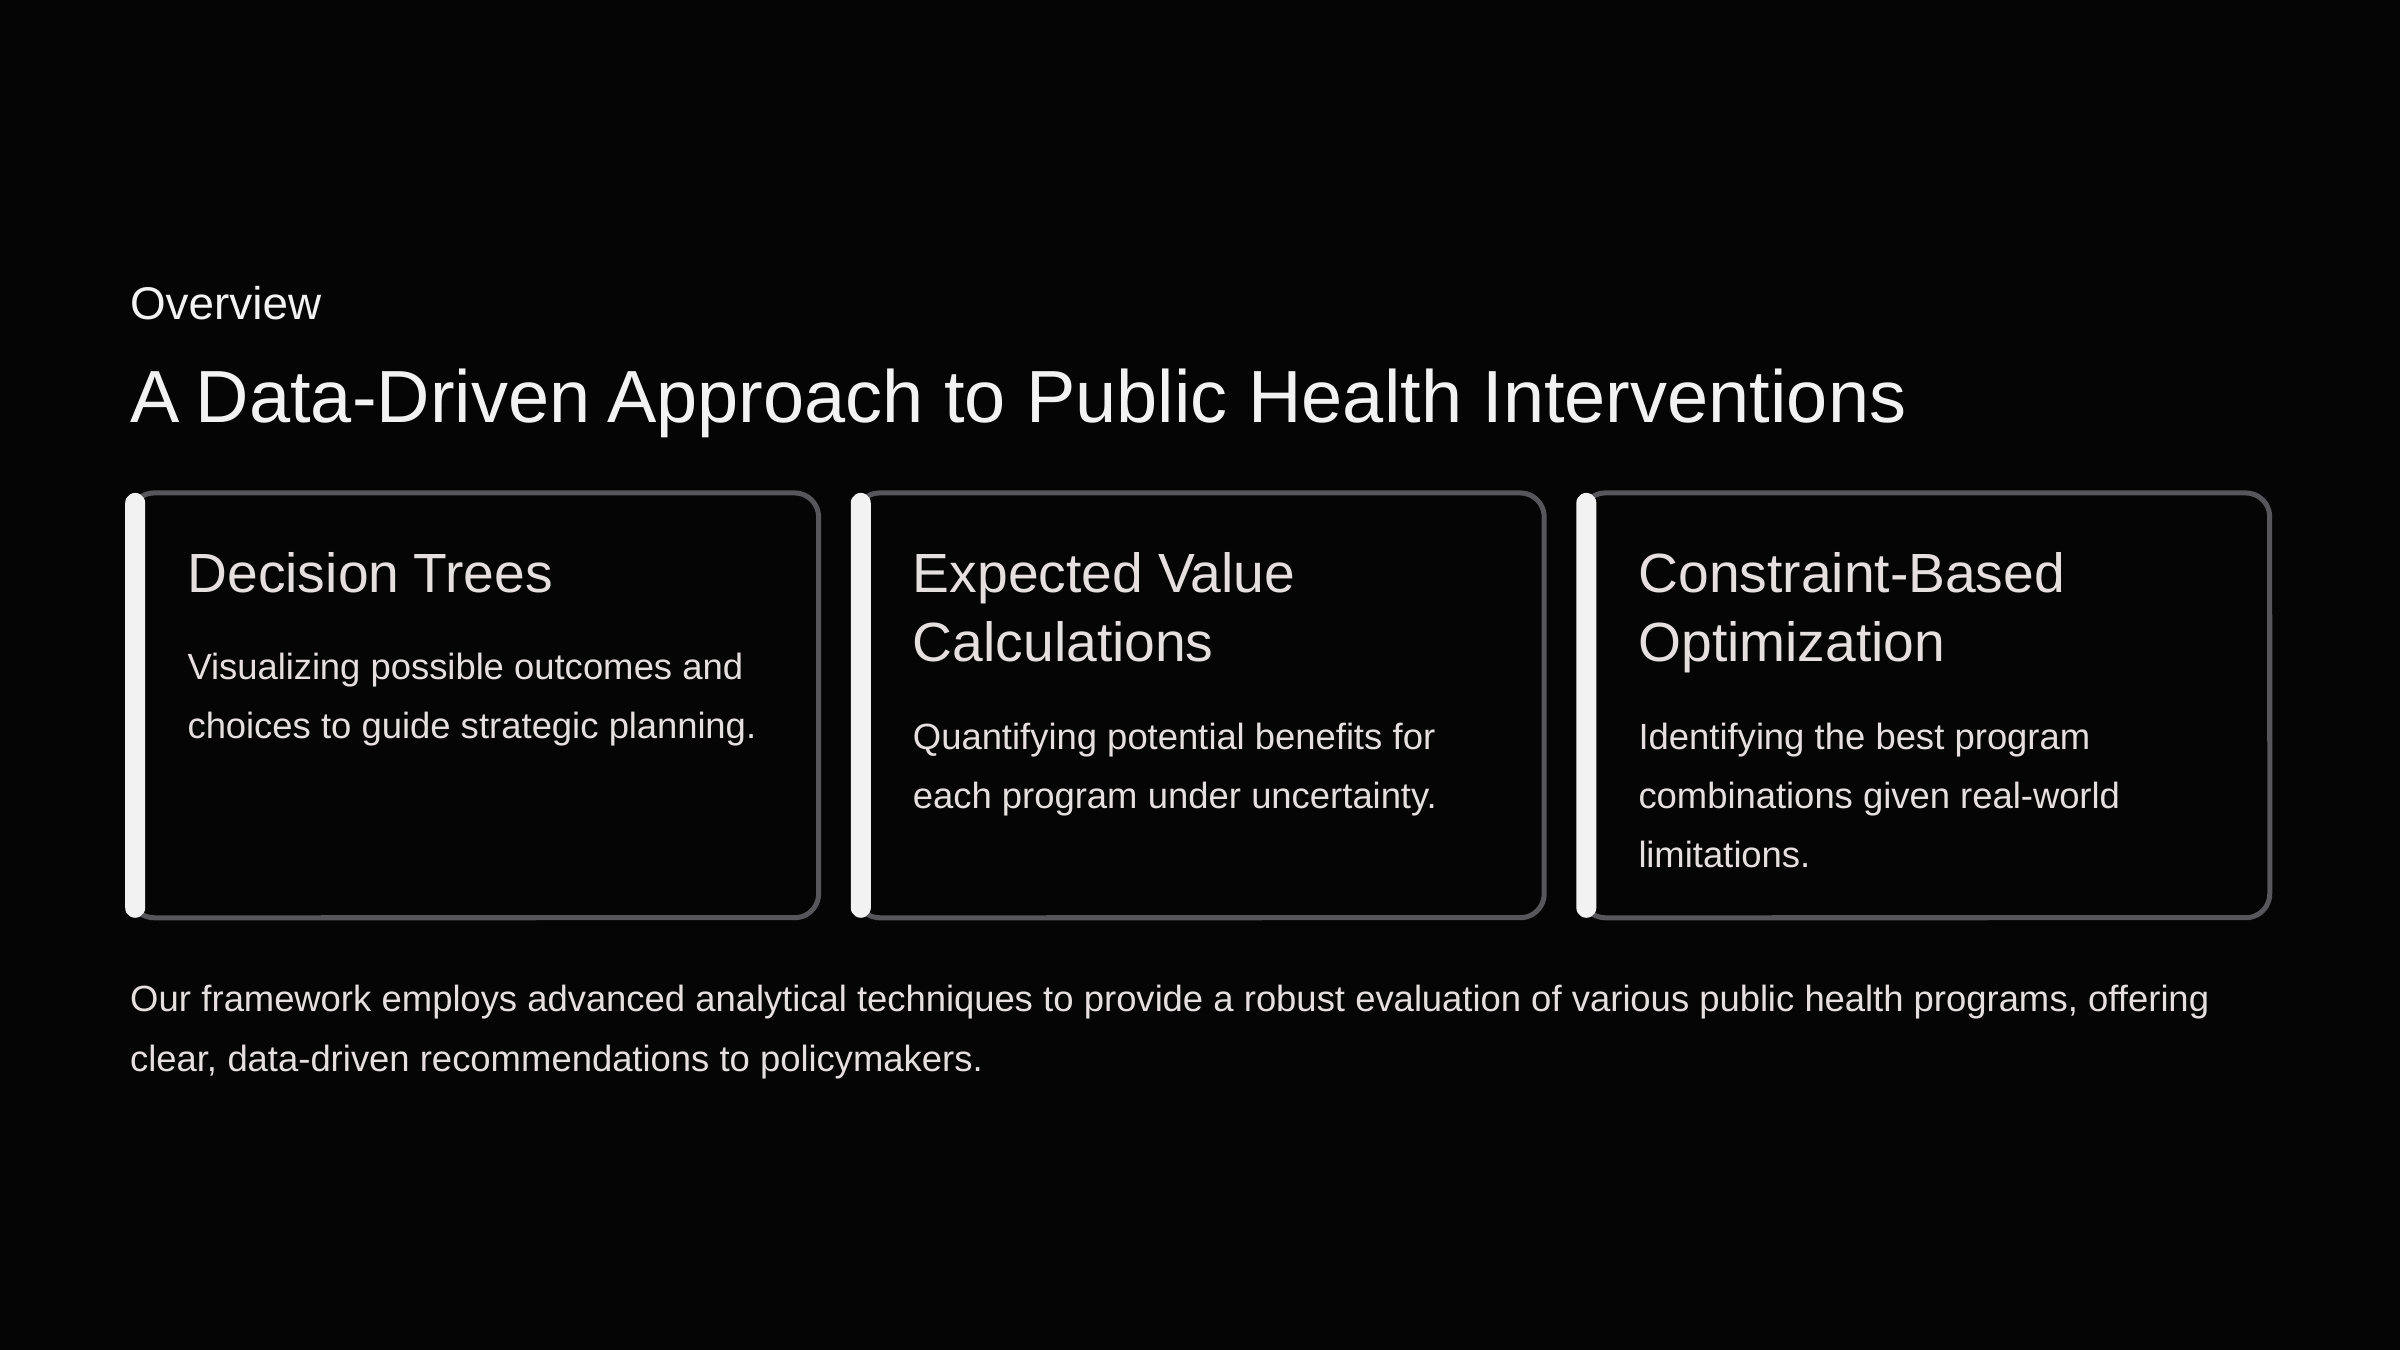

Overview
A Data-Driven Approach to Public Health Interventions

Decision Trees
Expected Value Calculations
Constraint-Based Optimization
Visualizing possible outcomes and choices to guide strategic planning.
Quantifying potential benefits for each program under uncertainty.
Identifying the best program combinations given real-world limitations.
Our framework employs advanced analytical techniques to provide a robust evaluation of various public health programs, offering clear, data-driven recommendations to policymakers.